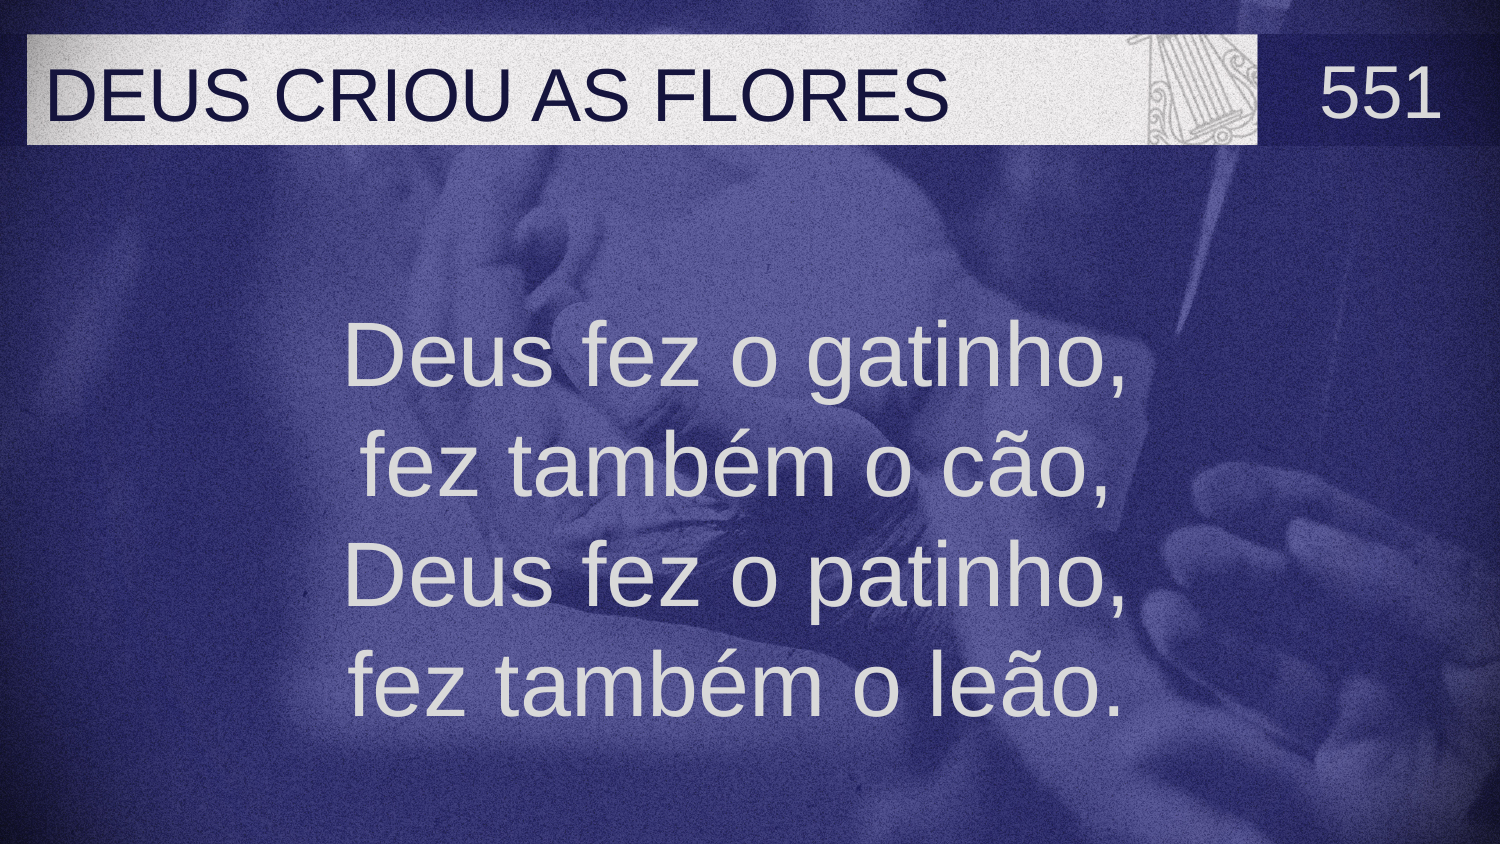

# DEUS CRIOU AS FLORES
551
Deus fez o gatinho,
fez também o cão,
Deus fez o patinho,
fez também o leão.